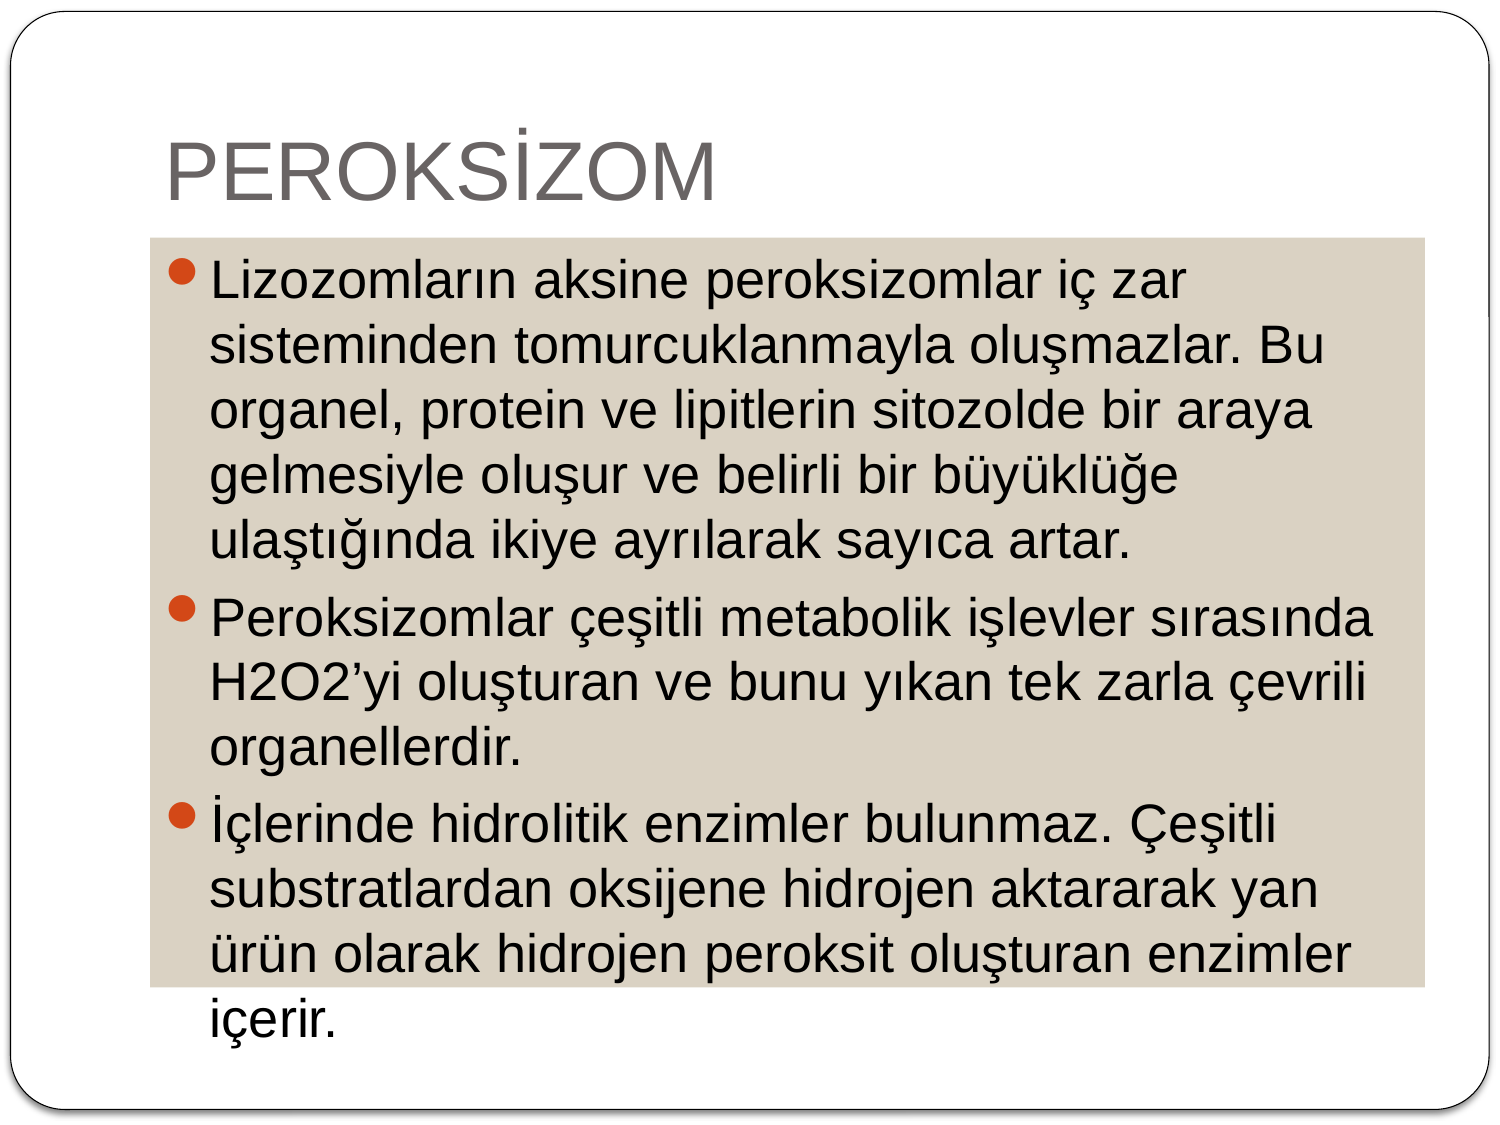

# PEROKSİZOM
Lizozomların aksine peroksizomlar iç zar sisteminden tomurcuklanmayla oluşmazlar. Bu organel, protein ve lipitlerin sitozolde bir araya gelmesiyle oluşur ve belirli bir büyüklüğe ulaştığında ikiye ayrılarak sayıca artar.
Peroksizomlar çeşitli metabolik işlevler sırasında H2O2’yi oluşturan ve bunu yıkan tek zarla çevrili organellerdir.
İçlerinde hidrolitik enzimler bulunmaz. Çeşitli substratlardan oksijene hidrojen aktararak yan ürün olarak hidrojen peroksit oluşturan enzimler içerir.